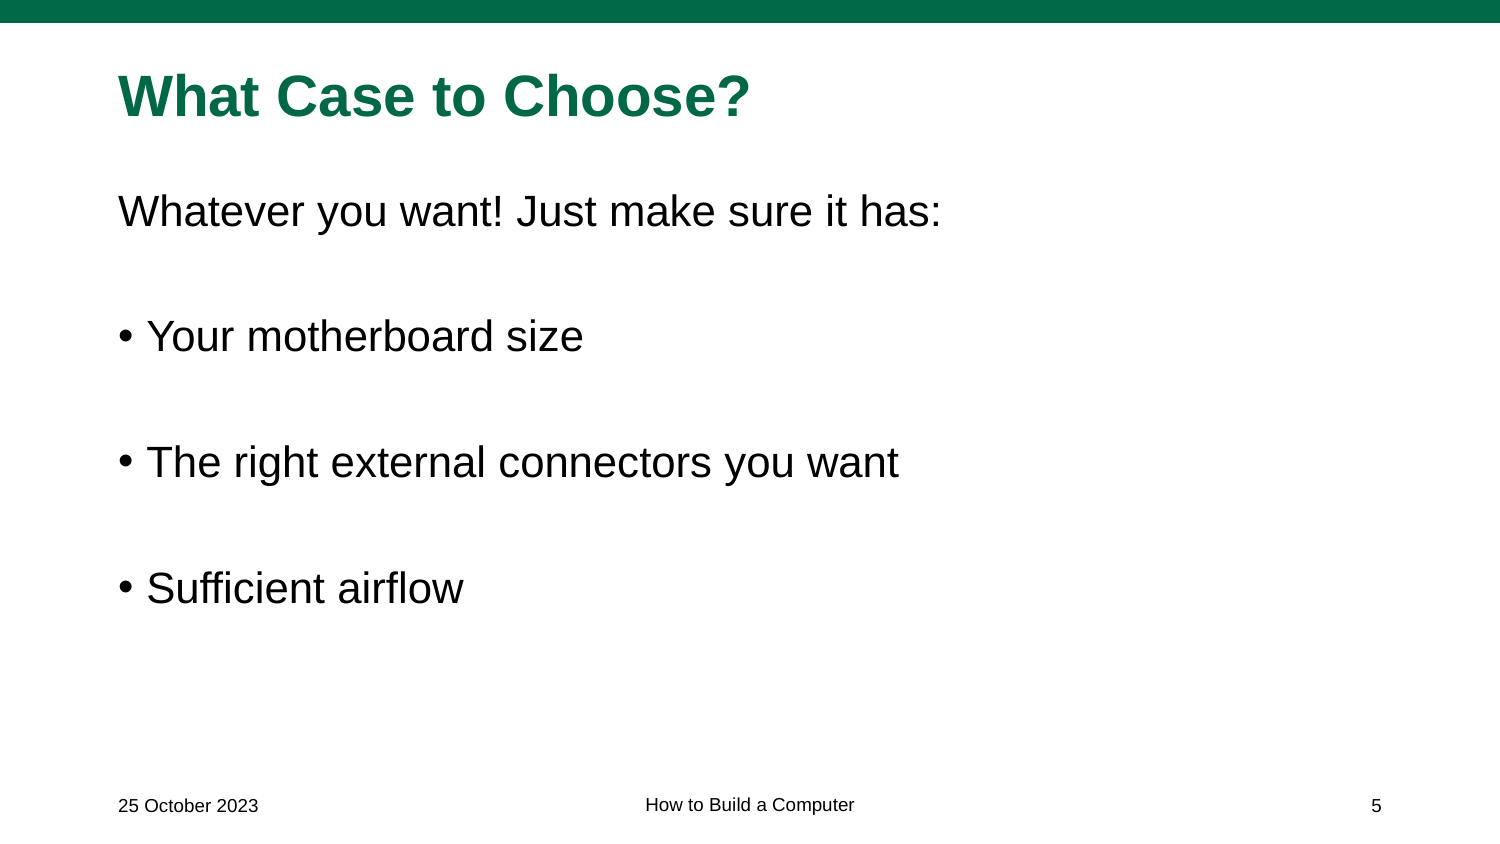

# What Case to Choose?
Whatever you want! Just make sure it has:

Your motherboard size

The right external connectors you want

Sufficient airflow
How to Build a Computer
25 October 2023
5